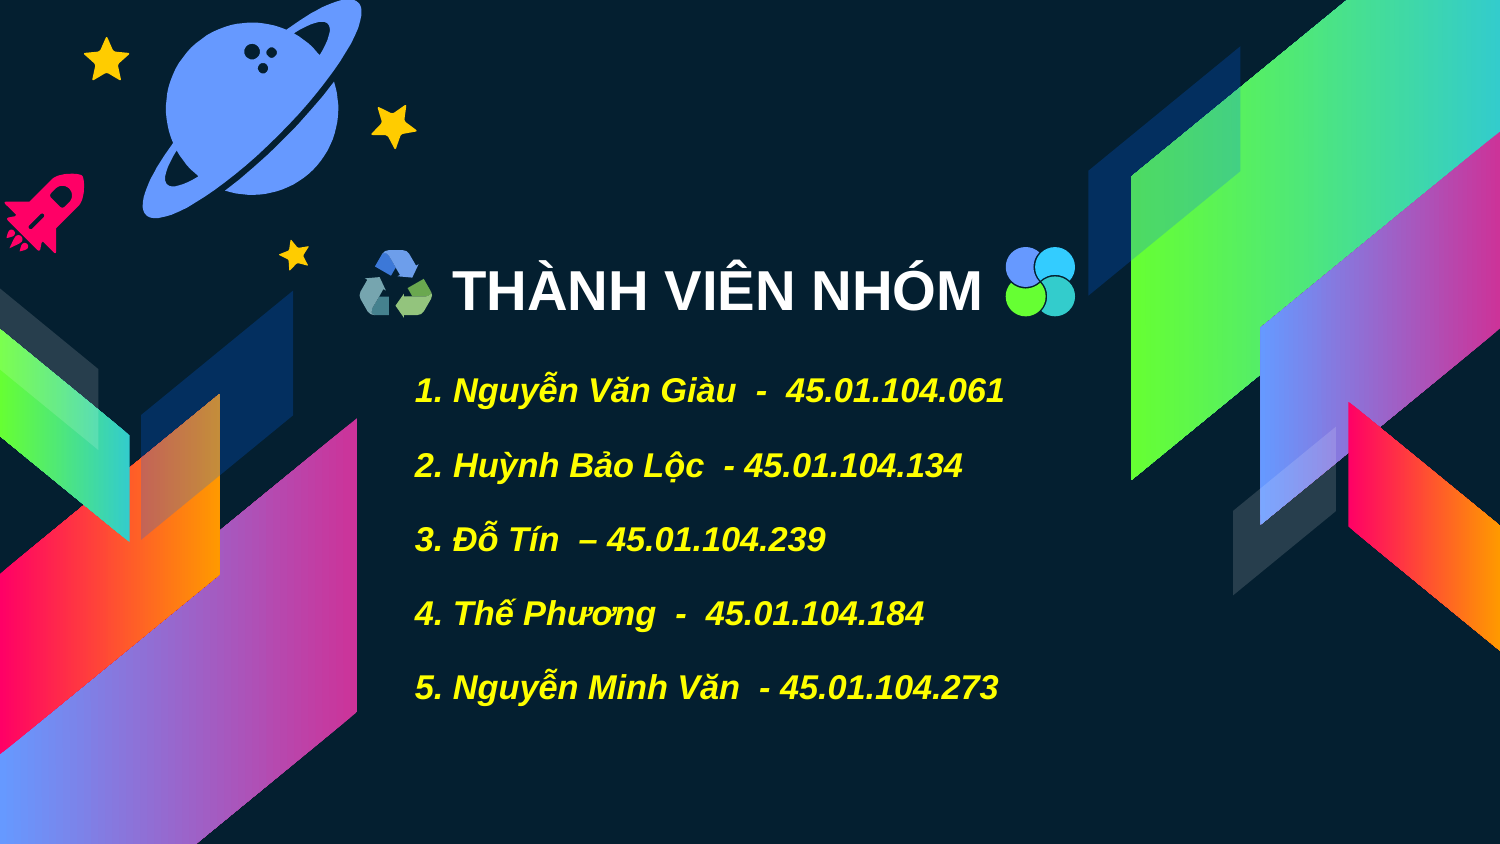

THÀNH VIÊN NHÓM

1. Nguyễn Văn Giàu  -  45.01.104.061
2. Huỳnh Bảo Lộc  - 45.01.104.134
3. Đỗ Tín  – 45.01.104.239
4. Thế Phương  -  45.01.104.184
5. Nguyễn Minh Văn  - 45.01.104.273